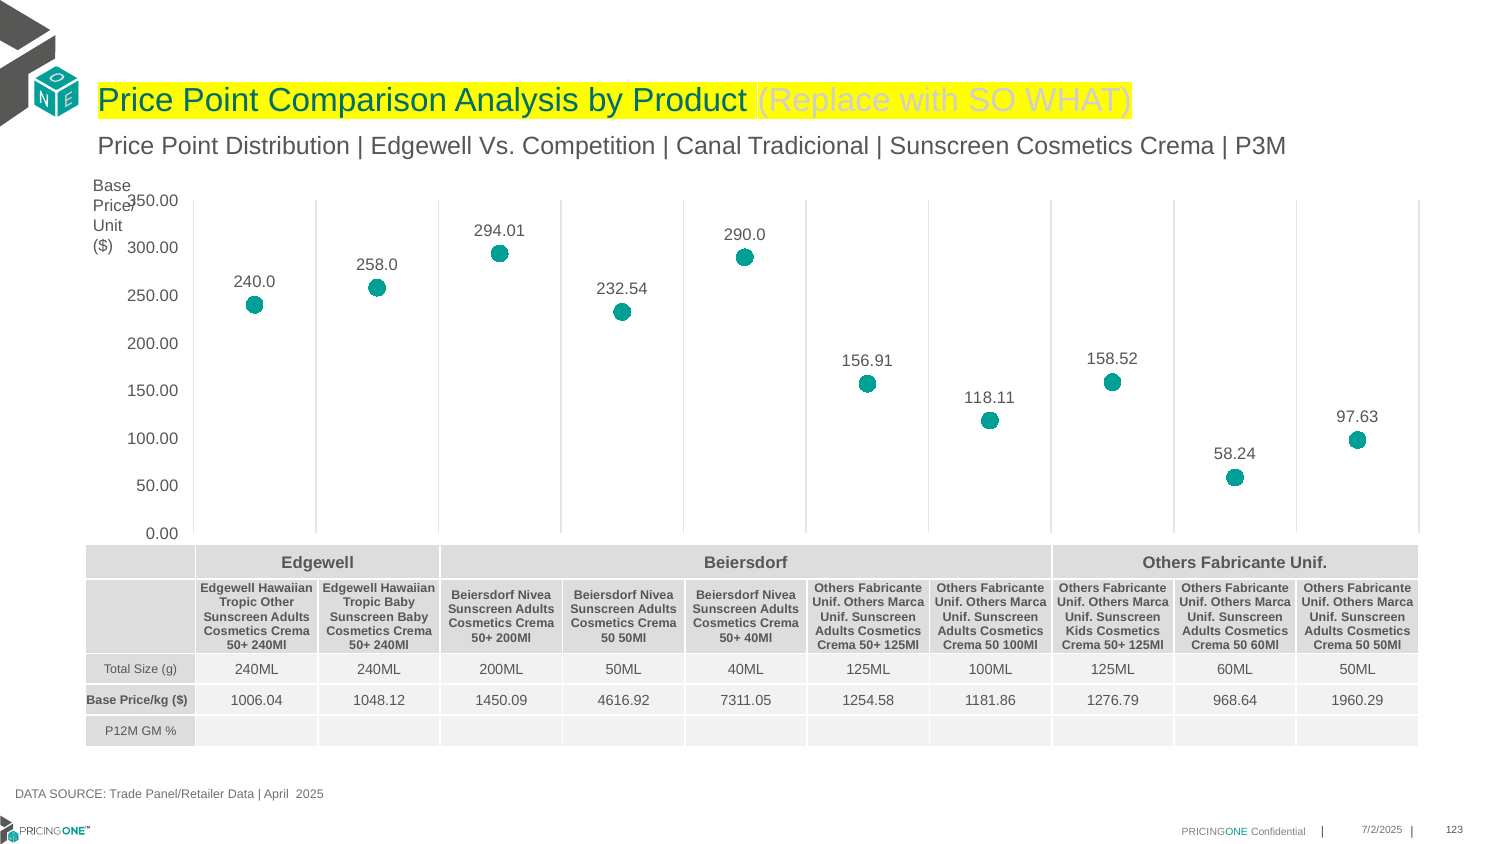

# Price Point Comparison Analysis by Product (Replace with SO WHAT)
Price Point Distribution | Edgewell Vs. Competition | Canal Tradicional | Sunscreen Cosmetics Crema | P3M
Base Price/Unit ($)

### Chart

| Category | Base Price/Unit |
|---|---|
| Edgewell Hawaiian Tropic Other Sunscreen Adults Cosmetics Crema 50+ 240Ml | 240.0 |
| Edgewell Hawaiian Tropic Baby Sunscreen Baby Cosmetics Crema 50+ 240Ml | 258.0 |
| Beiersdorf Nivea Sunscreen Adults Cosmetics Crema 50+ 200Ml | 294.01 |
| Beiersdorf Nivea Sunscreen Adults Cosmetics Crema 50 50Ml | 232.54 |
| Beiersdorf Nivea Sunscreen Adults Cosmetics Crema 50+ 40Ml | 290.0 |
| Others Fabricante Unif. Others Marca Unif. Sunscreen Adults Cosmetics Crema 50+ 125Ml | 156.91 |
| Others Fabricante Unif. Others Marca Unif. Sunscreen Adults Cosmetics Crema 50 100Ml | 118.11 |
| Others Fabricante Unif. Others Marca Unif. Sunscreen Kids Cosmetics Crema 50+ 125Ml | 158.52 |
| Others Fabricante Unif. Others Marca Unif. Sunscreen Adults Cosmetics Crema 50 60Ml | 58.24 |
| Others Fabricante Unif. Others Marca Unif. Sunscreen Adults Cosmetics Crema 50 50Ml | 97.63 |
|  | Edgewell | Edgewell | Beiersdorf | Beiersdorf | Beiersdorf | Others Fabricante Unif. | Others Fabricante Unif. | Others Fabricante Unif. | Others Fabricante Unif. | Others Fabricante Unif. |
| --- | --- | --- | --- | --- | --- | --- | --- | --- | --- | --- |
|  | Edgewell Hawaiian Tropic Other Sunscreen Adults Cosmetics Crema 50+ 240Ml | Edgewell Hawaiian Tropic Baby Sunscreen Baby Cosmetics Crema 50+ 240Ml | Beiersdorf Nivea Sunscreen Adults Cosmetics Crema 50+ 200Ml | Beiersdorf Nivea Sunscreen Adults Cosmetics Crema 50 50Ml | Beiersdorf Nivea Sunscreen Adults Cosmetics Crema 50+ 40Ml | Others Fabricante Unif. Others Marca Unif. Sunscreen Adults Cosmetics Crema 50+ 125Ml | Others Fabricante Unif. Others Marca Unif. Sunscreen Adults Cosmetics Crema 50 100Ml | Others Fabricante Unif. Others Marca Unif. Sunscreen Kids Cosmetics Crema 50+ 125Ml | Others Fabricante Unif. Others Marca Unif. Sunscreen Adults Cosmetics Crema 50 60Ml | Others Fabricante Unif. Others Marca Unif. Sunscreen Adults Cosmetics Crema 50 50Ml |
| Total Size (g) | 240ML | 240ML | 200ML | 50ML | 40ML | 125ML | 100ML | 125ML | 60ML | 50ML |
| Base Price/kg ($) | 1006.04 | 1048.12 | 1450.09 | 4616.92 | 7311.05 | 1254.58 | 1181.86 | 1276.79 | 968.64 | 1960.29 |
| P12M GM % |  |  |  |  |  |  |  |  |  |  |
DATA SOURCE: Trade Panel/Retailer Data | April  2025

7/2/2025
123